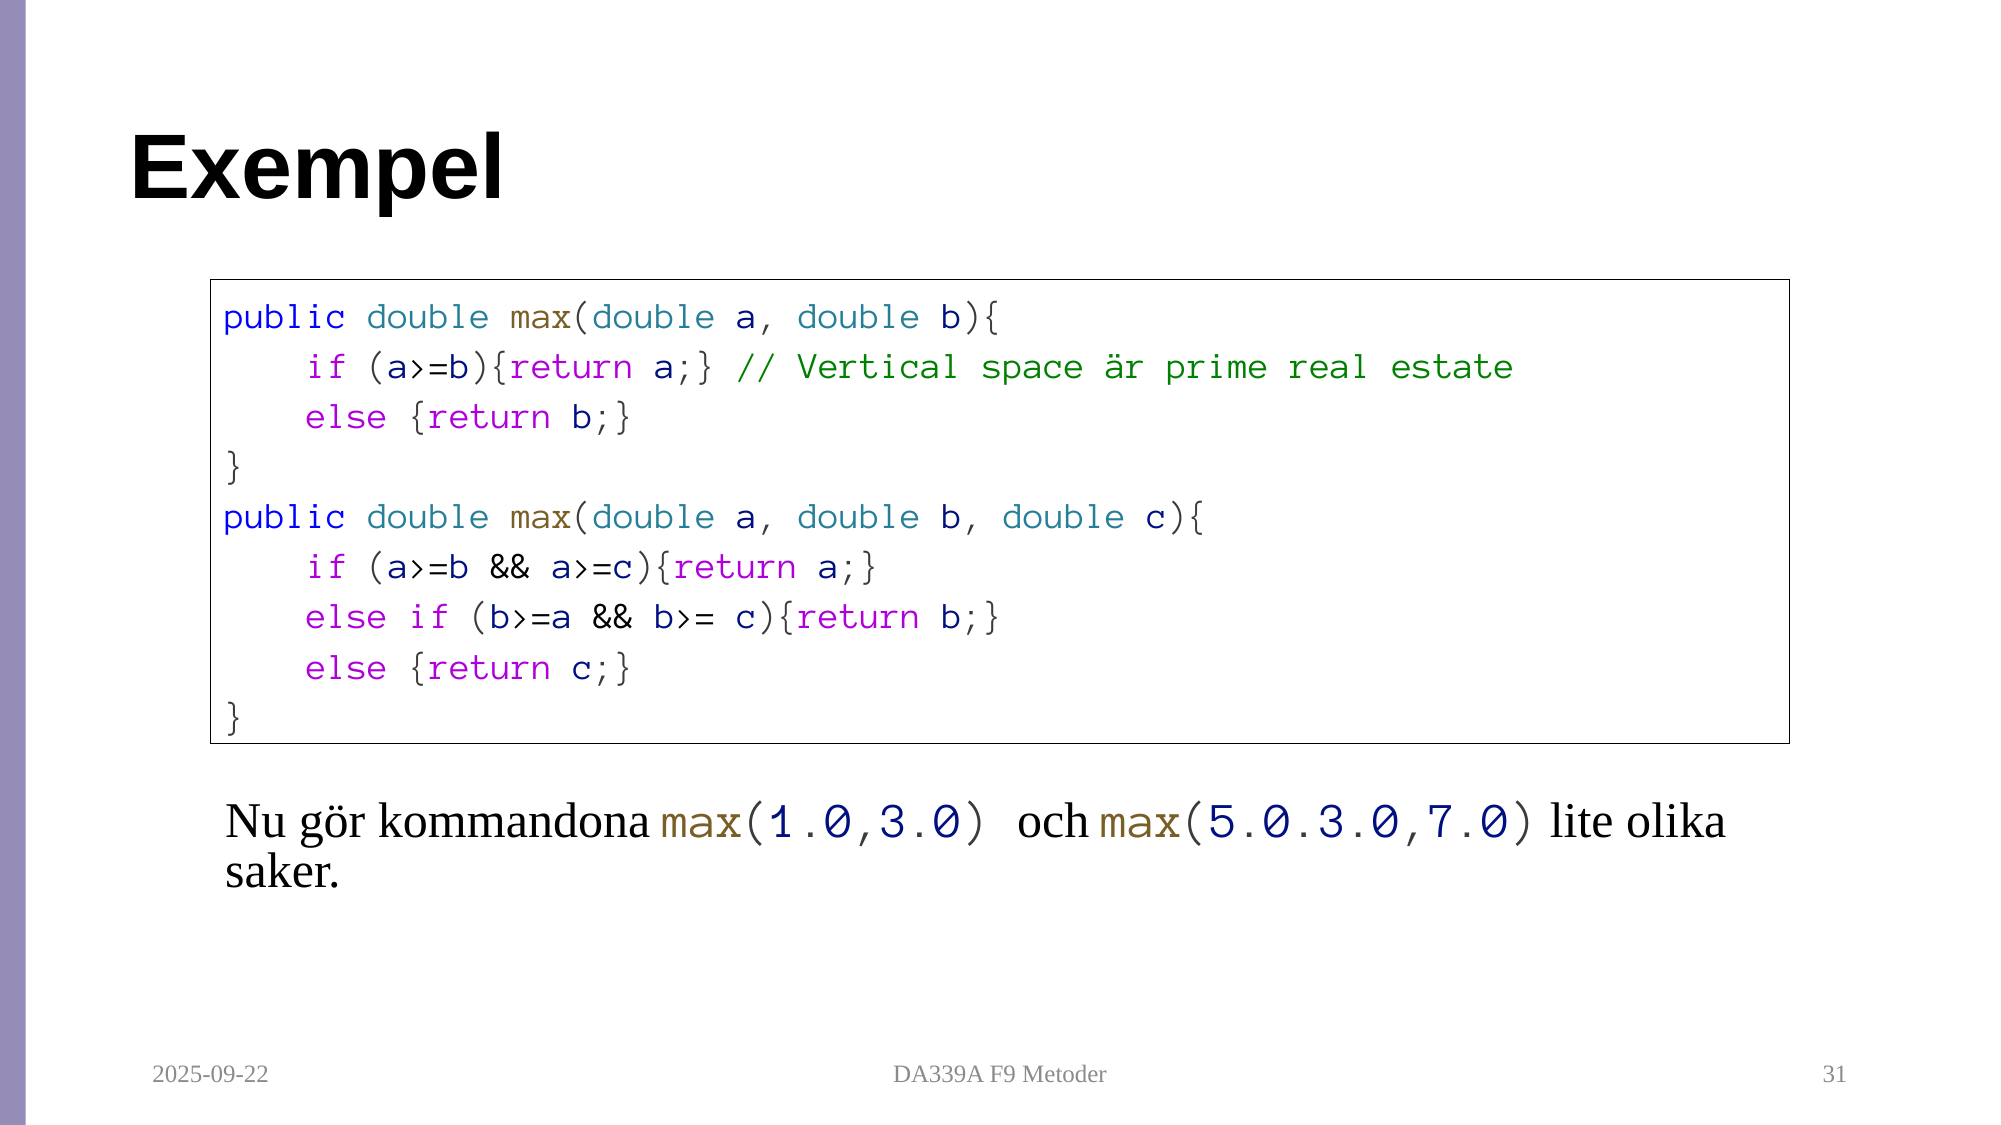

# Exempel
public double max(double a, double b){
    if (a>=b){return a;} // Vertical space är prime real estate
    else {return b;}
}
public double max(double a, double b, double c){
    if (a>=b && a>=c){return a;}
    else if (b>=a && b>= c){return b;}
    else {return c;}
}
Nu gör kommandona max(1.0,3.0) och max(5.0.3.0,7.0) lite olika saker.
2025-09-22
DA339A F9 Metoder
31